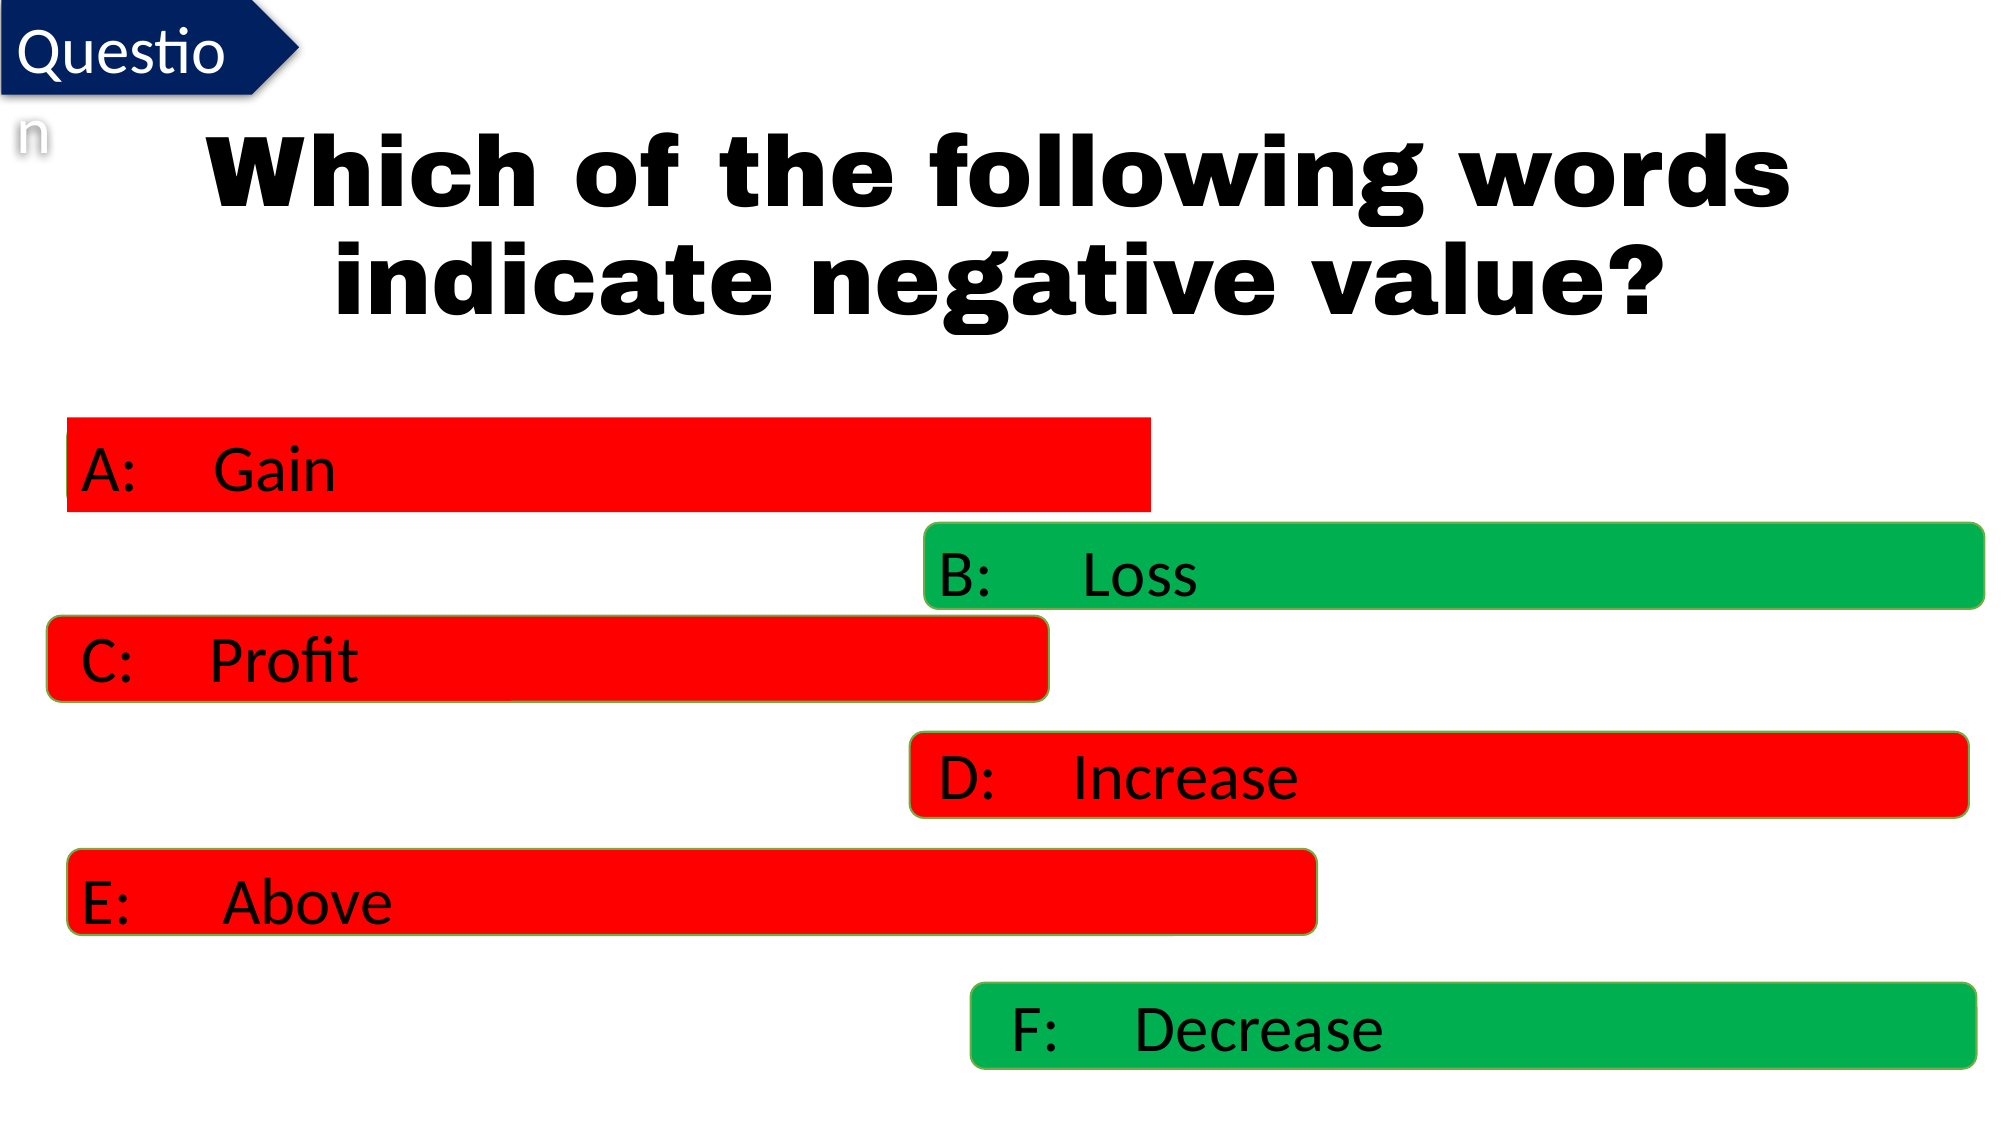

Question
Which of the following words indicate negative value?
A:     Gain

B:      Loss

C:     Profit

D:     Increase

E:      Above
F:     Decrease